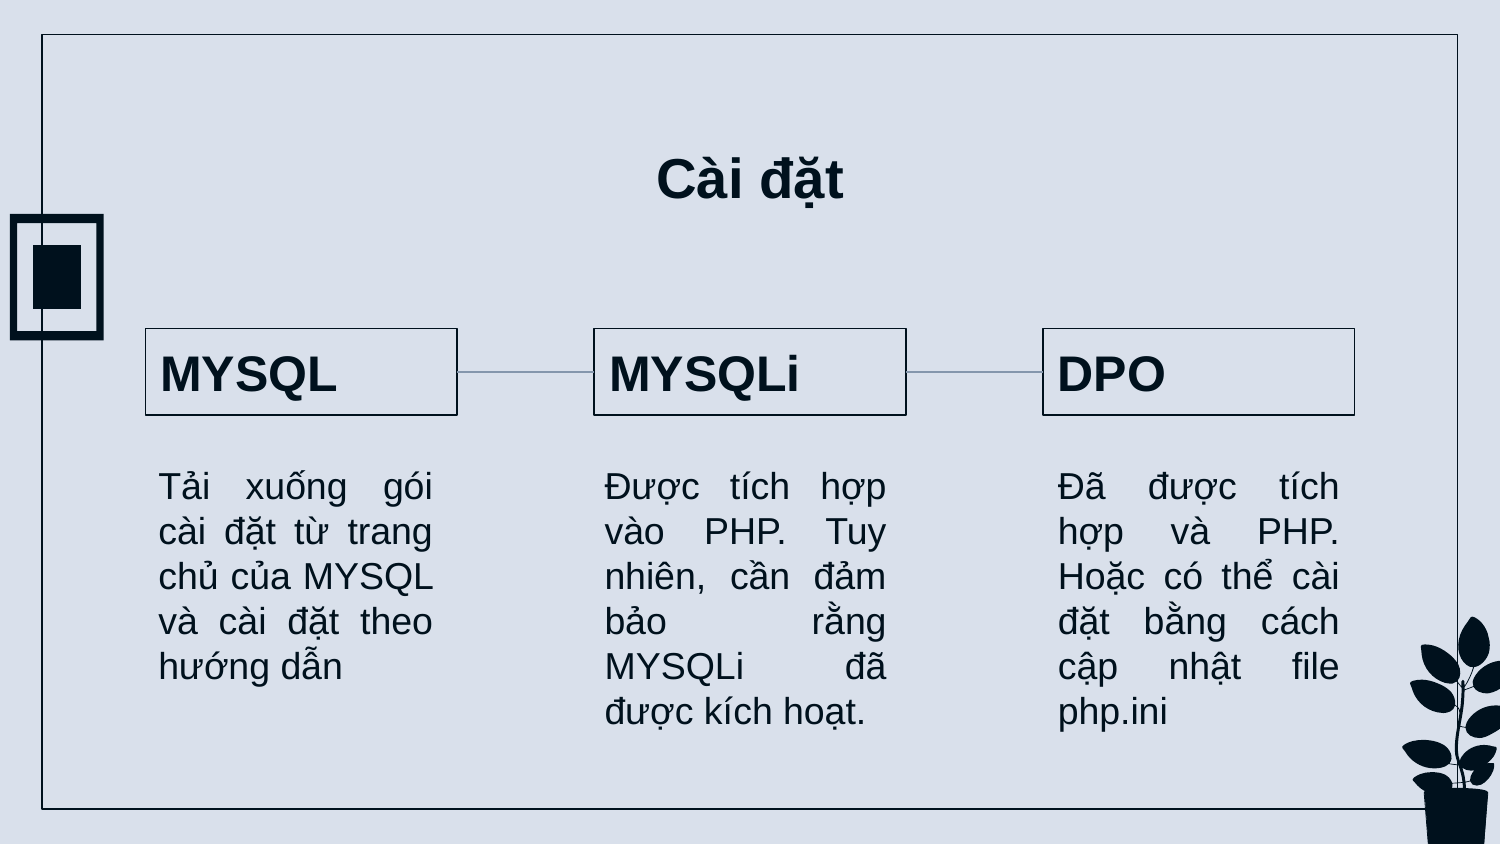

# Cài đặt
MYSQL
MYSQLi
DPO
Được tích hợp vào PHP. Tuy nhiên, cần đảm bảo rằng MYSQLi đã được kích hoạt.
Đã được tích hợp và PHP. Hoặc có thể cài đặt bằng cách cập nhật file php.ini
Tải xuống gói cài đặt từ trang chủ của MYSQL và cài đặt theo hướng dẫn